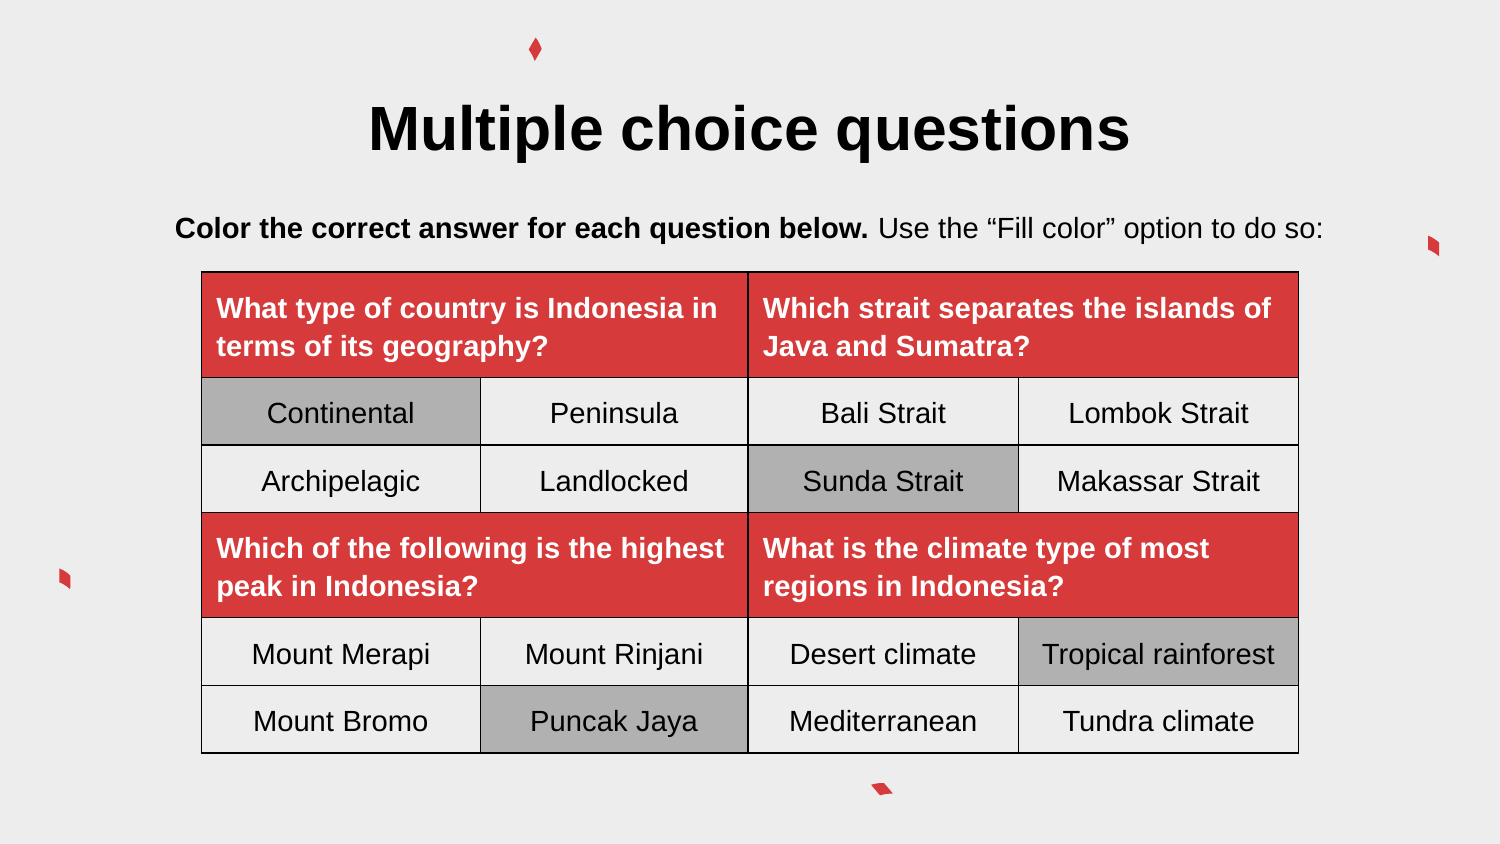

# Multiple choice questions
Color the correct answer for each question below. Use the “Fill color” option to do so:

| What type of country is Indonesia in terms of its geography? |  | Which strait separates the islands of Java and Sumatra? |  |
| --- | --- | --- | --- |
| Continental | Peninsula | Bali Strait | Lombok Strait |
| Archipelagic | Landlocked | Sunda Strait | Makassar Strait |
| Which of the following is the highest peak in Indonesia? |  | What is the climate type of most regions in Indonesia? |  |
| Mount Merapi | Mount Rinjani | Desert climate | Tropical rainforest |
| Mount Bromo | Puncak Jaya | Mediterranean | Tundra climate |